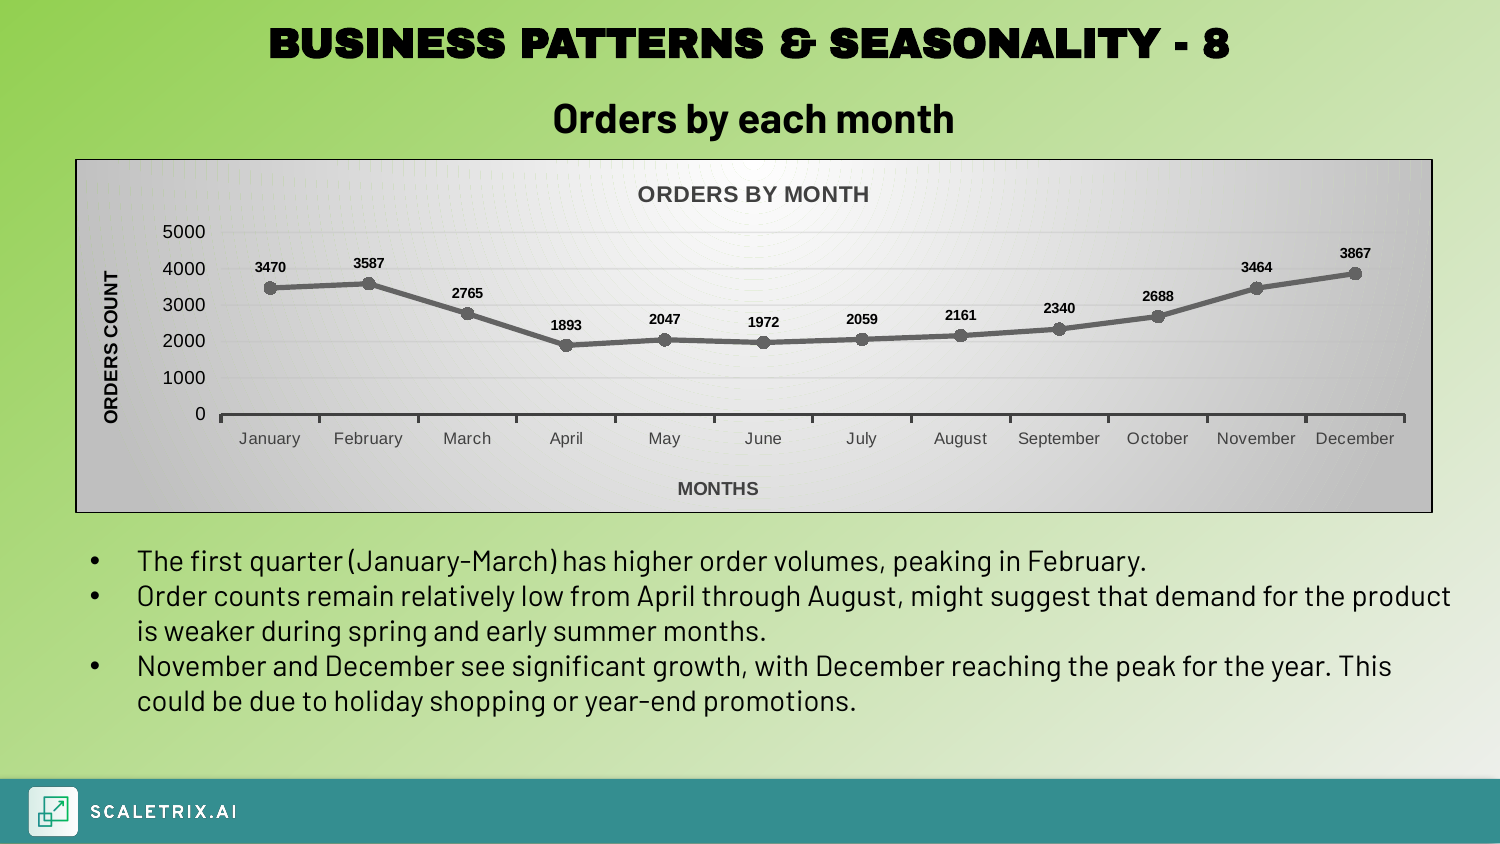

# BUSINESS PATTERNS & SEASONALITY - 8
Orders by each month

### Chart: ORDERS BY MONTH

| Category | Total_cust |
|---|---|
| January | 3470.0 |
| February | 3587.0 |
| March | 2765.0 |
| April | 1893.0 |
| May | 2047.0 |
| June | 1972.0 |
| July | 2059.0 |
| August | 2161.0 |
| September | 2340.0 |
| October | 2688.0 |
| November | 3464.0 |
| December | 3867.0 |
The first quarter (January-March) has higher order volumes, peaking in February.
Order counts remain relatively low from April through August, might suggest that demand for the product is weaker during spring and early summer months.
November and December see significant growth, with December reaching the peak for the year. This could be due to holiday shopping or year-end promotions.